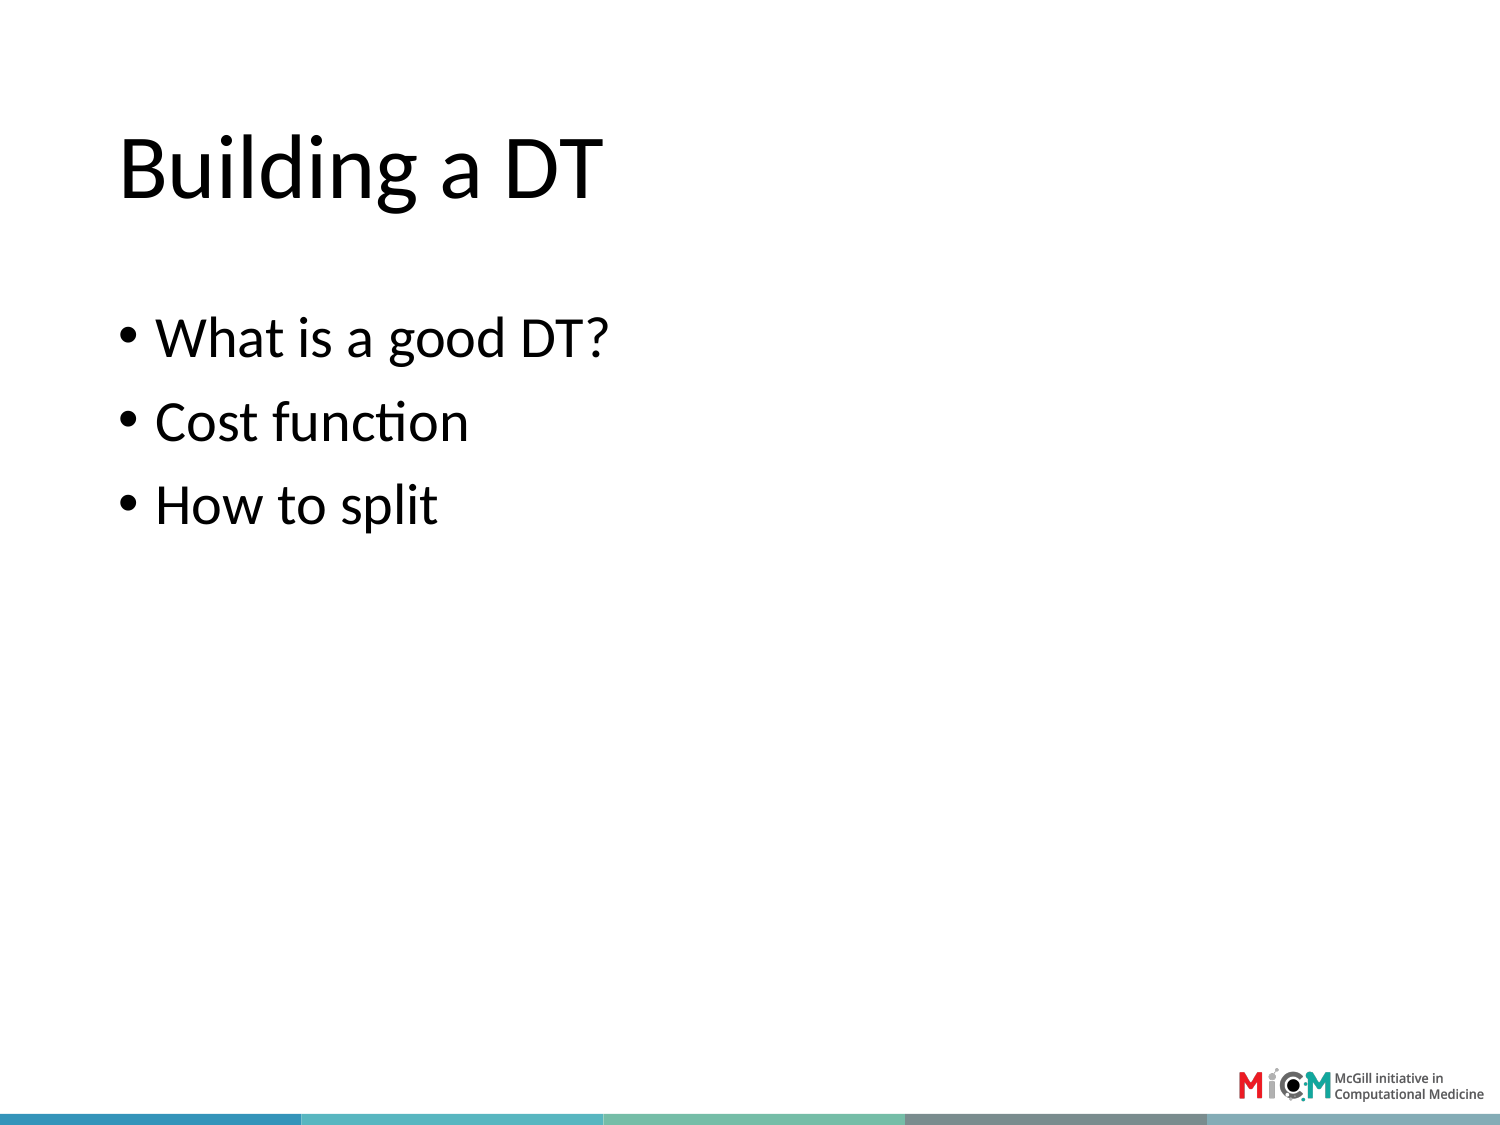

# Building a DT
What is a good DT?
Cost function
How to split